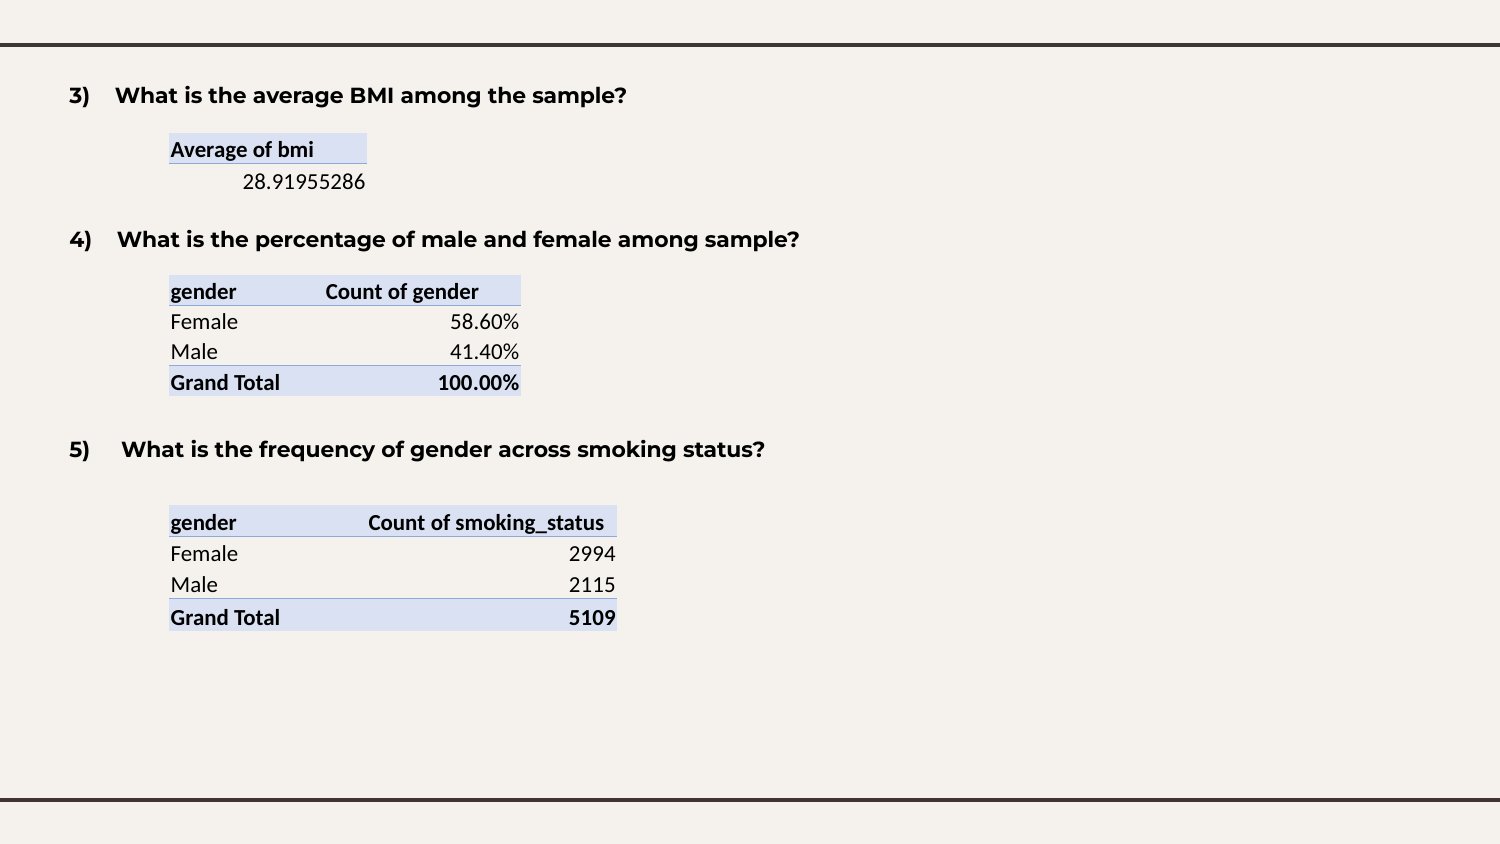

3)    What is the average BMI among the sample?

 4)    What is the percentage of male and female among sample?

 5)     What is the frequency of gender across smoking status?

| Average of bmi |
| --- |
| 28.91955286 |
| gender | Count of gender |
| --- | --- |
| Female | 58.60% |
| Male | 41.40% |
| Grand Total | 100.00% |
| gender | Count of smoking\_status |
| --- | --- |
| Female | 2994 |
| Male | 2115 |
| Grand Total | 5109 |